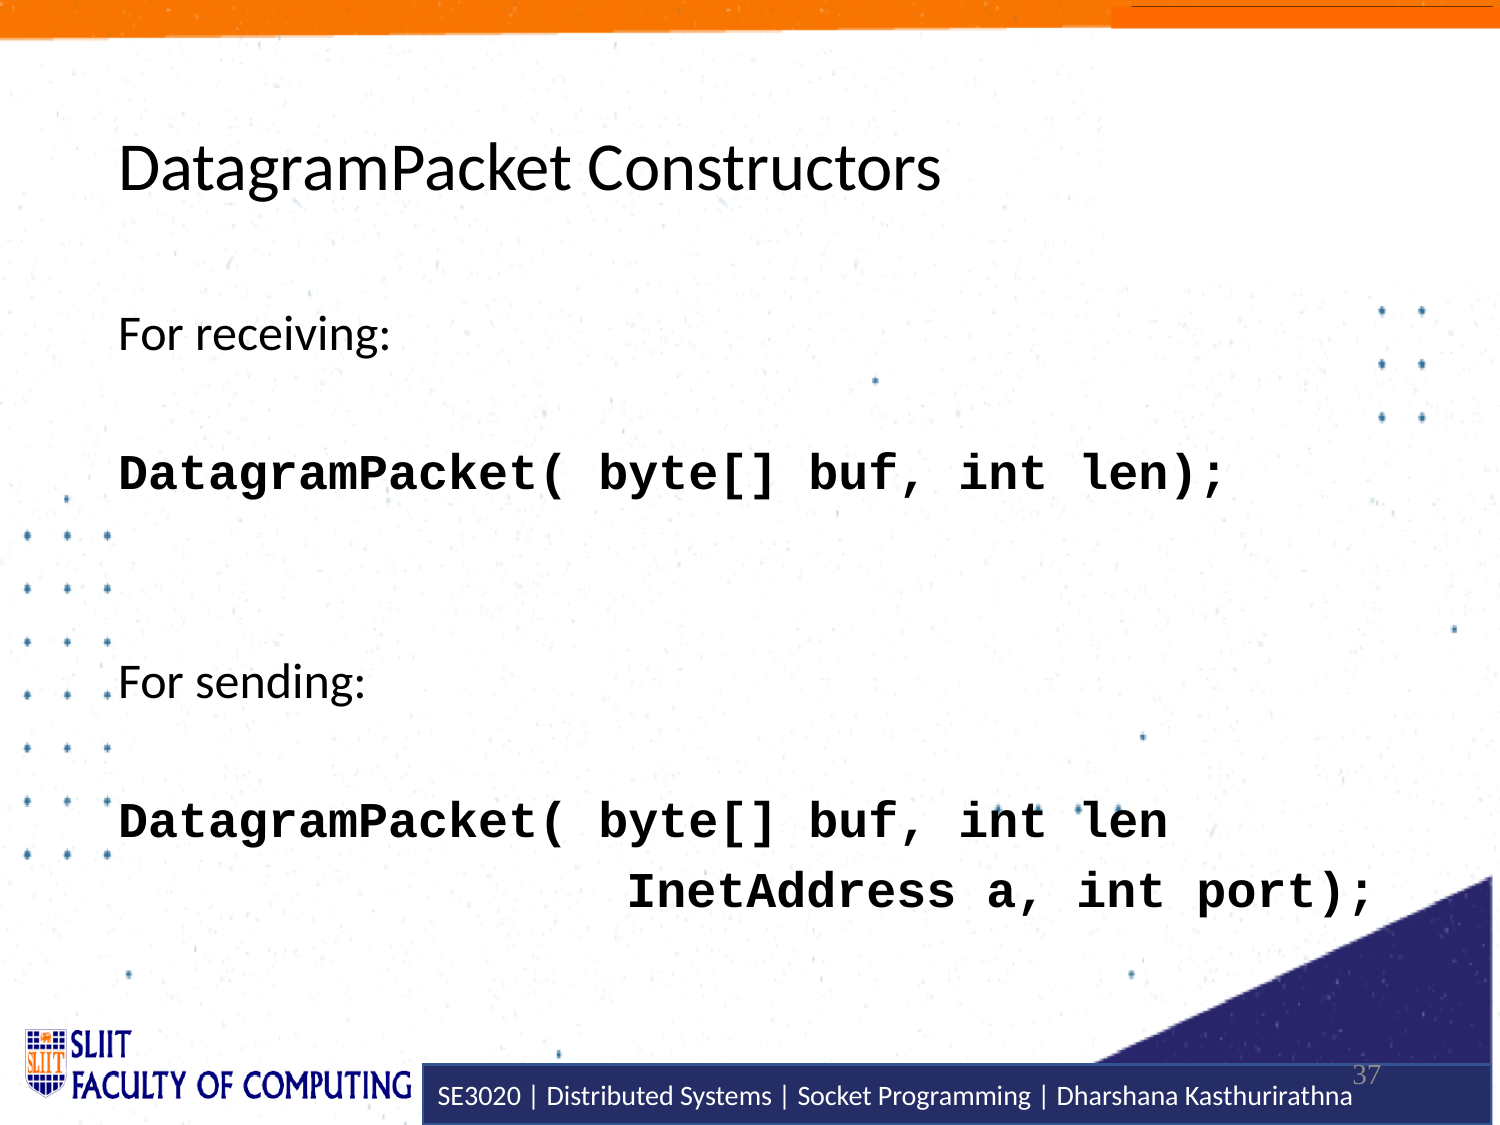

# DatagramPacket Constructors
For receiving:

DatagramPacket( byte[] buf, int len);

For sending:

DatagramPacket( byte[] buf, int len
				 InetAddress a, int port);

37